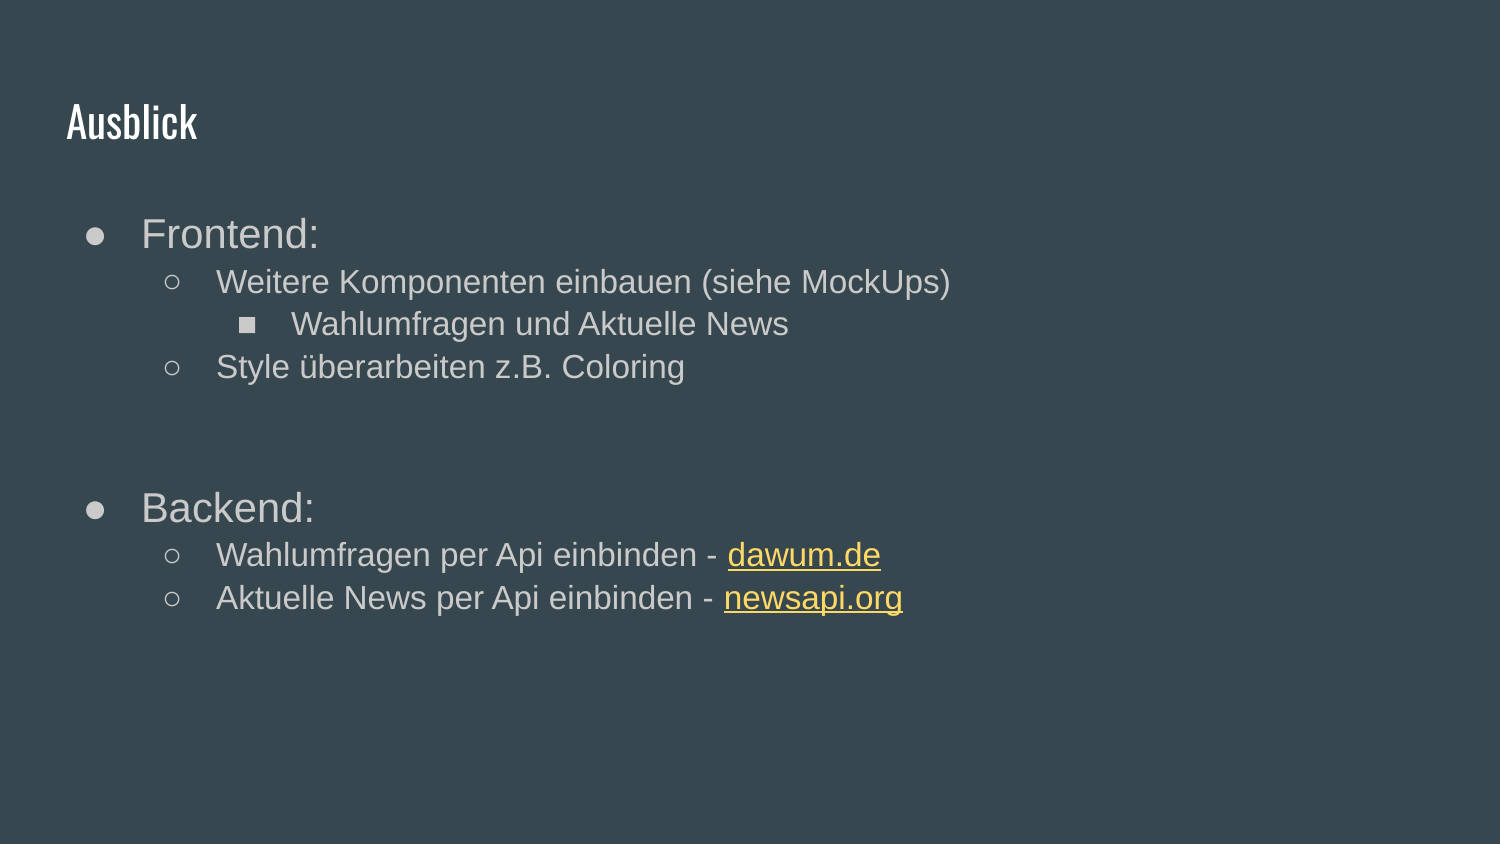

# Ausblick
Frontend:
Weitere Komponenten einbauen (siehe MockUps)
Wahlumfragen und Aktuelle News
Style überarbeiten z.B. Coloring

Backend:
Wahlumfragen per Api einbinden - dawum.de
Aktuelle News per Api einbinden - newsapi.org